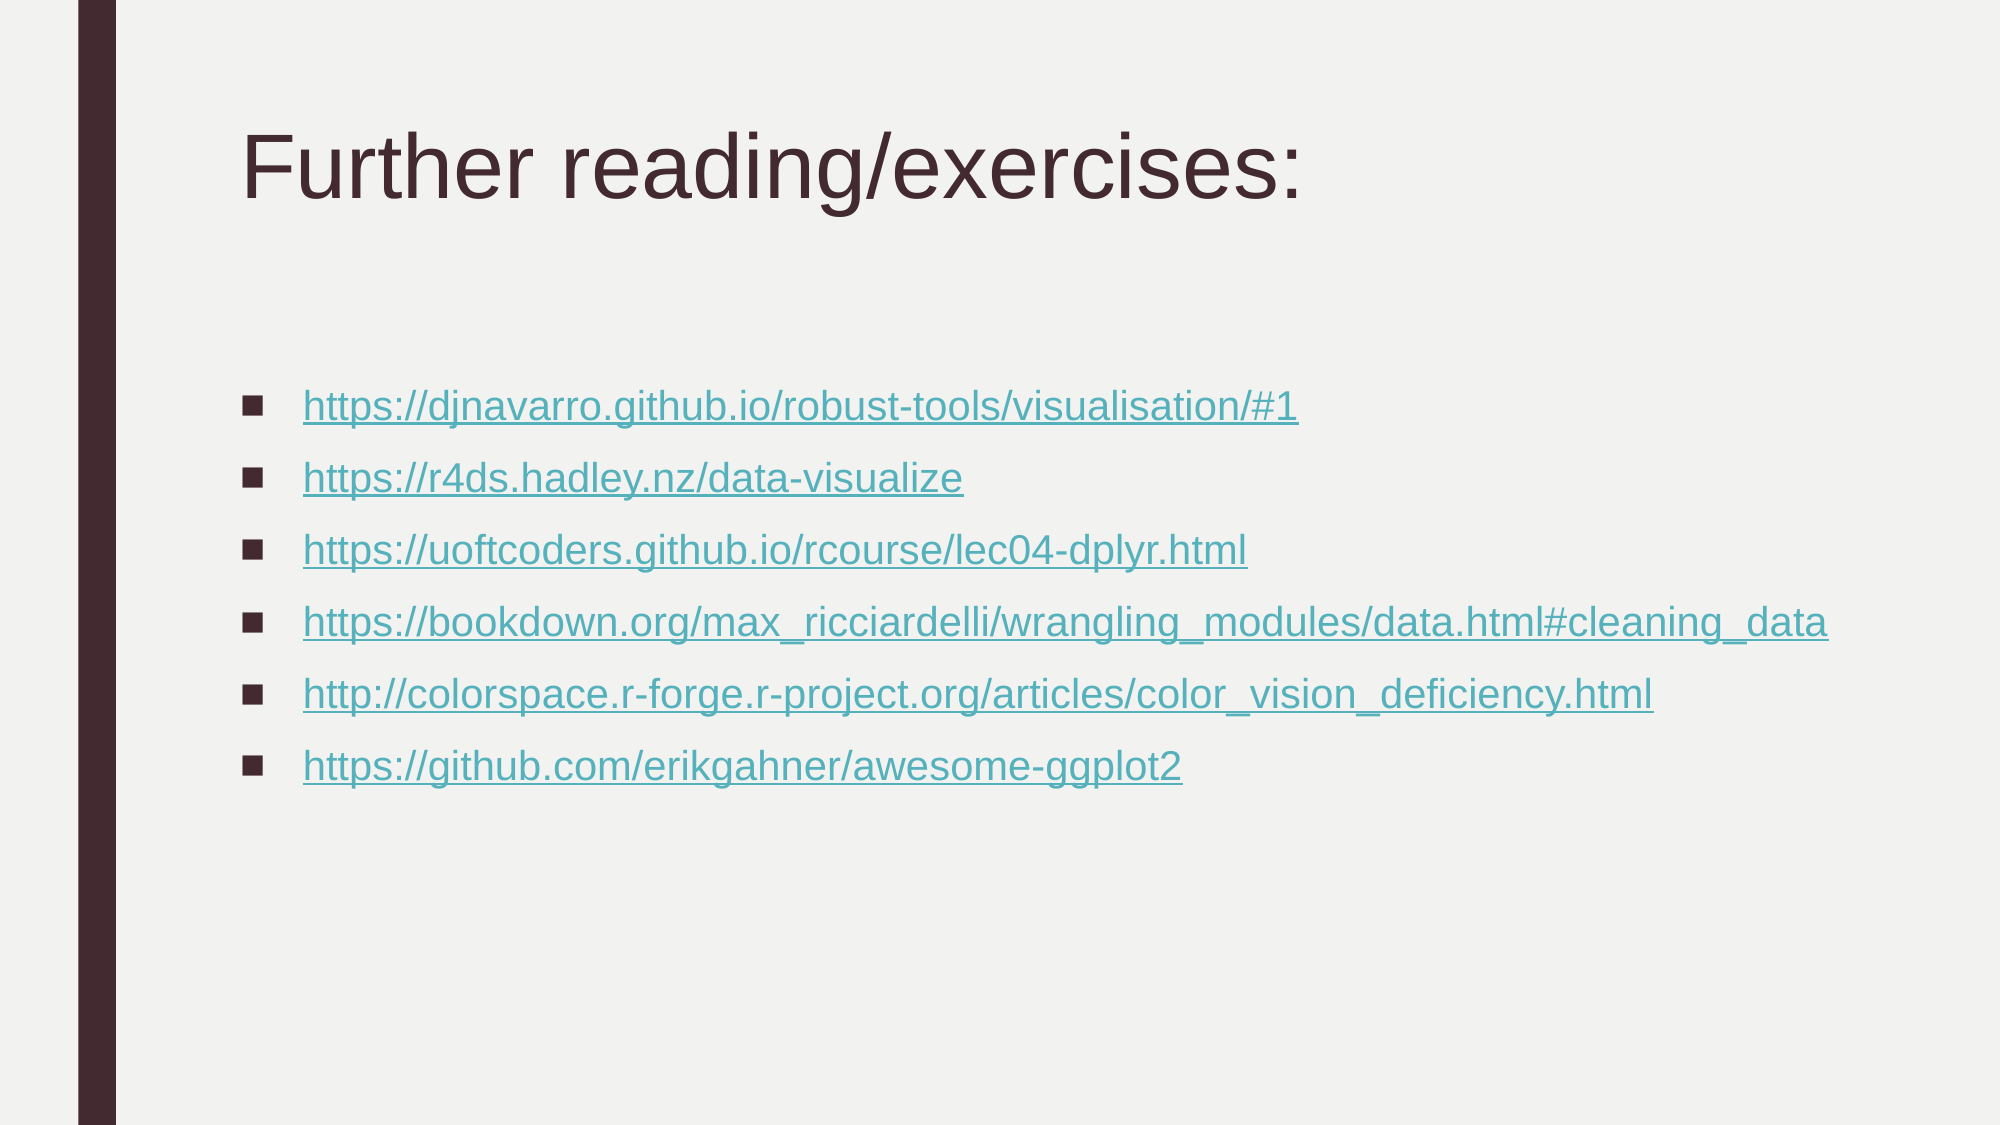

# Further reading/exercises:
https://djnavarro.github.io/robust-tools/visualisation/#1
https://r4ds.hadley.nz/data-visualize
https://uoftcoders.github.io/rcourse/lec04-dplyr.html
https://bookdown.org/max_ricciardelli/wrangling_modules/data.html#cleaning_data
http://colorspace.r-forge.r-project.org/articles/color_vision_deficiency.html
https://github.com/erikgahner/awesome-ggplot2